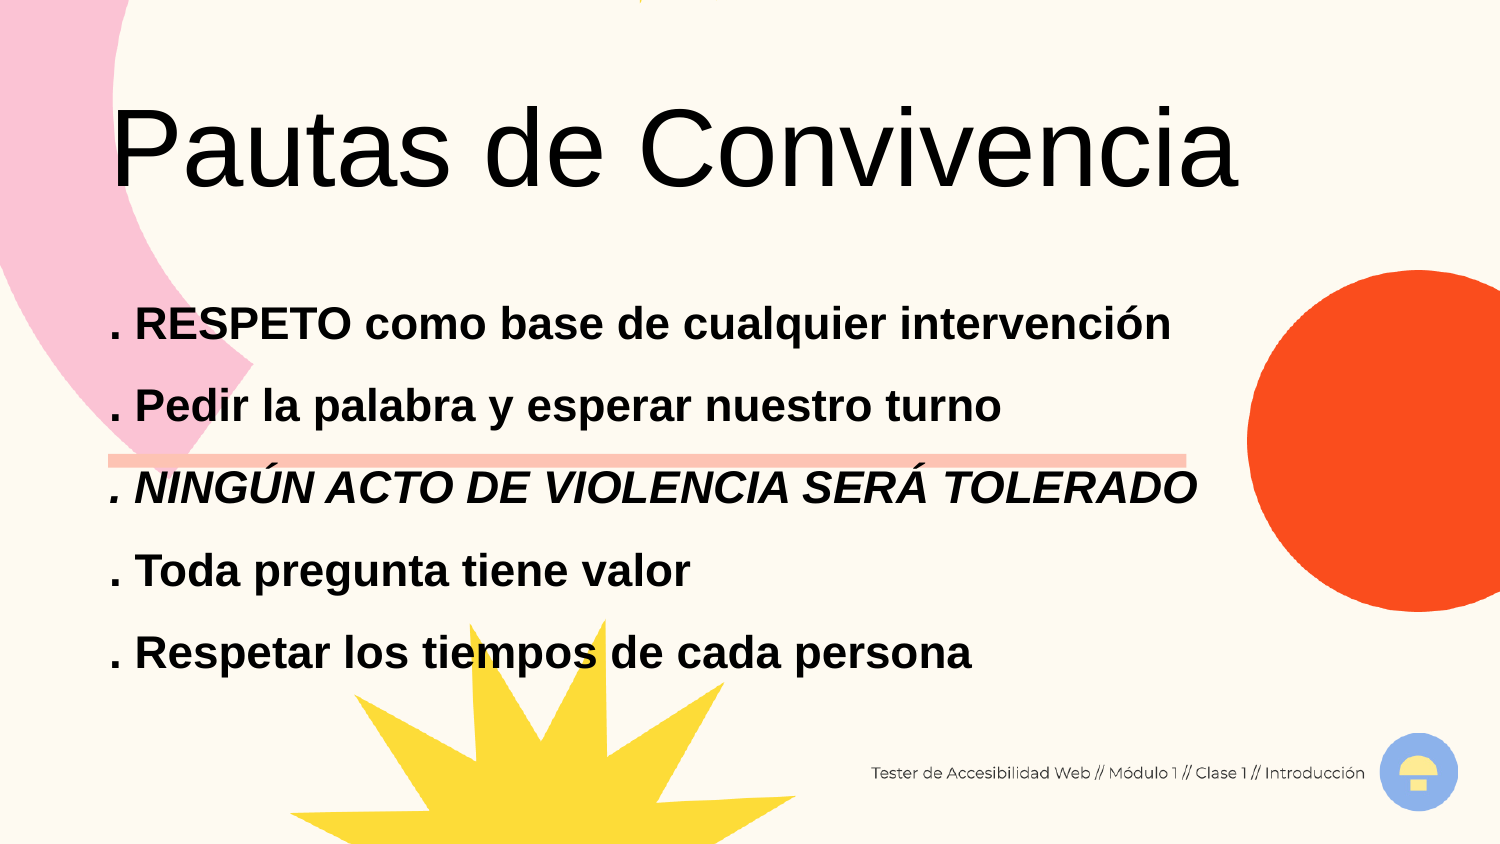

Pautas de Convivencia

. RESPETO como base de cualquier intervención
. Pedir la palabra y esperar nuestro turno
. NINGÚN ACTO DE VIOLENCIA SERÁ TOLERADO
. Toda pregunta tiene valor
. Respetar los tiempos de cada persona